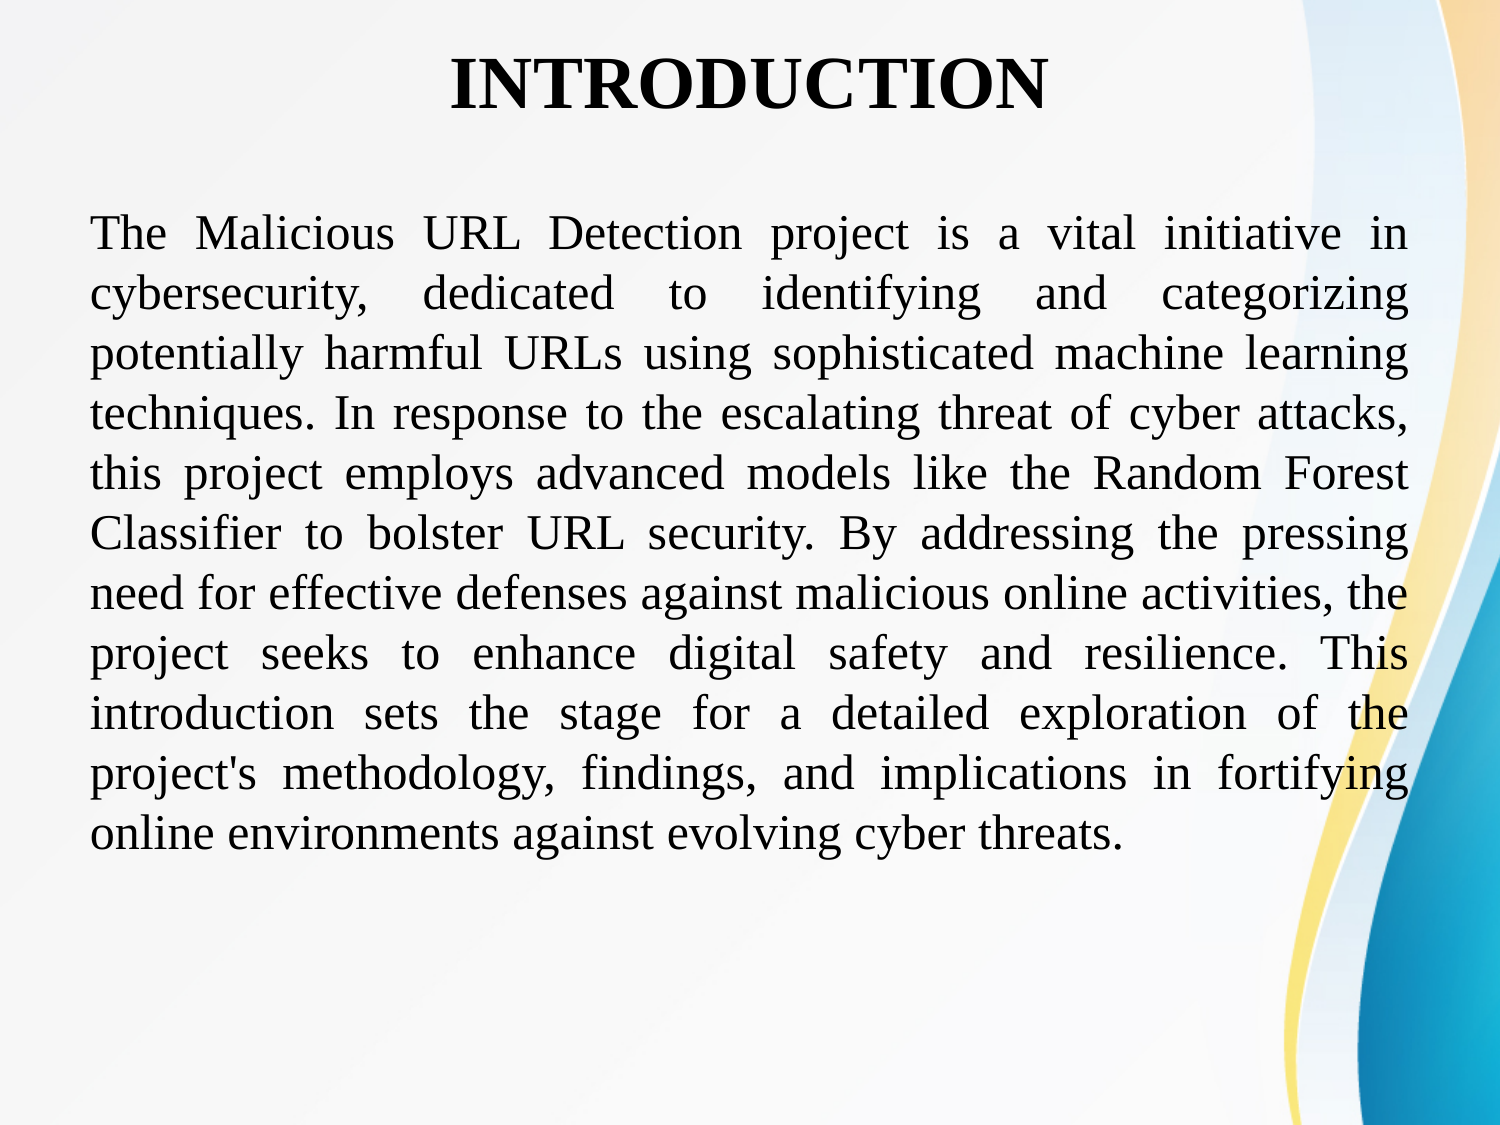

# INTRODUCTION
The Malicious URL Detection project is a vital initiative in cybersecurity, dedicated to identifying and categorizing potentially harmful URLs using sophisticated machine learning techniques. In response to the escalating threat of cyber attacks, this project employs advanced models like the Random Forest Classifier to bolster URL security. By addressing the pressing need for effective defenses against malicious online activities, the project seeks to enhance digital safety and resilience. This introduction sets the stage for a detailed exploration of the project's methodology, findings, and implications in fortifying online environments against evolving cyber threats.